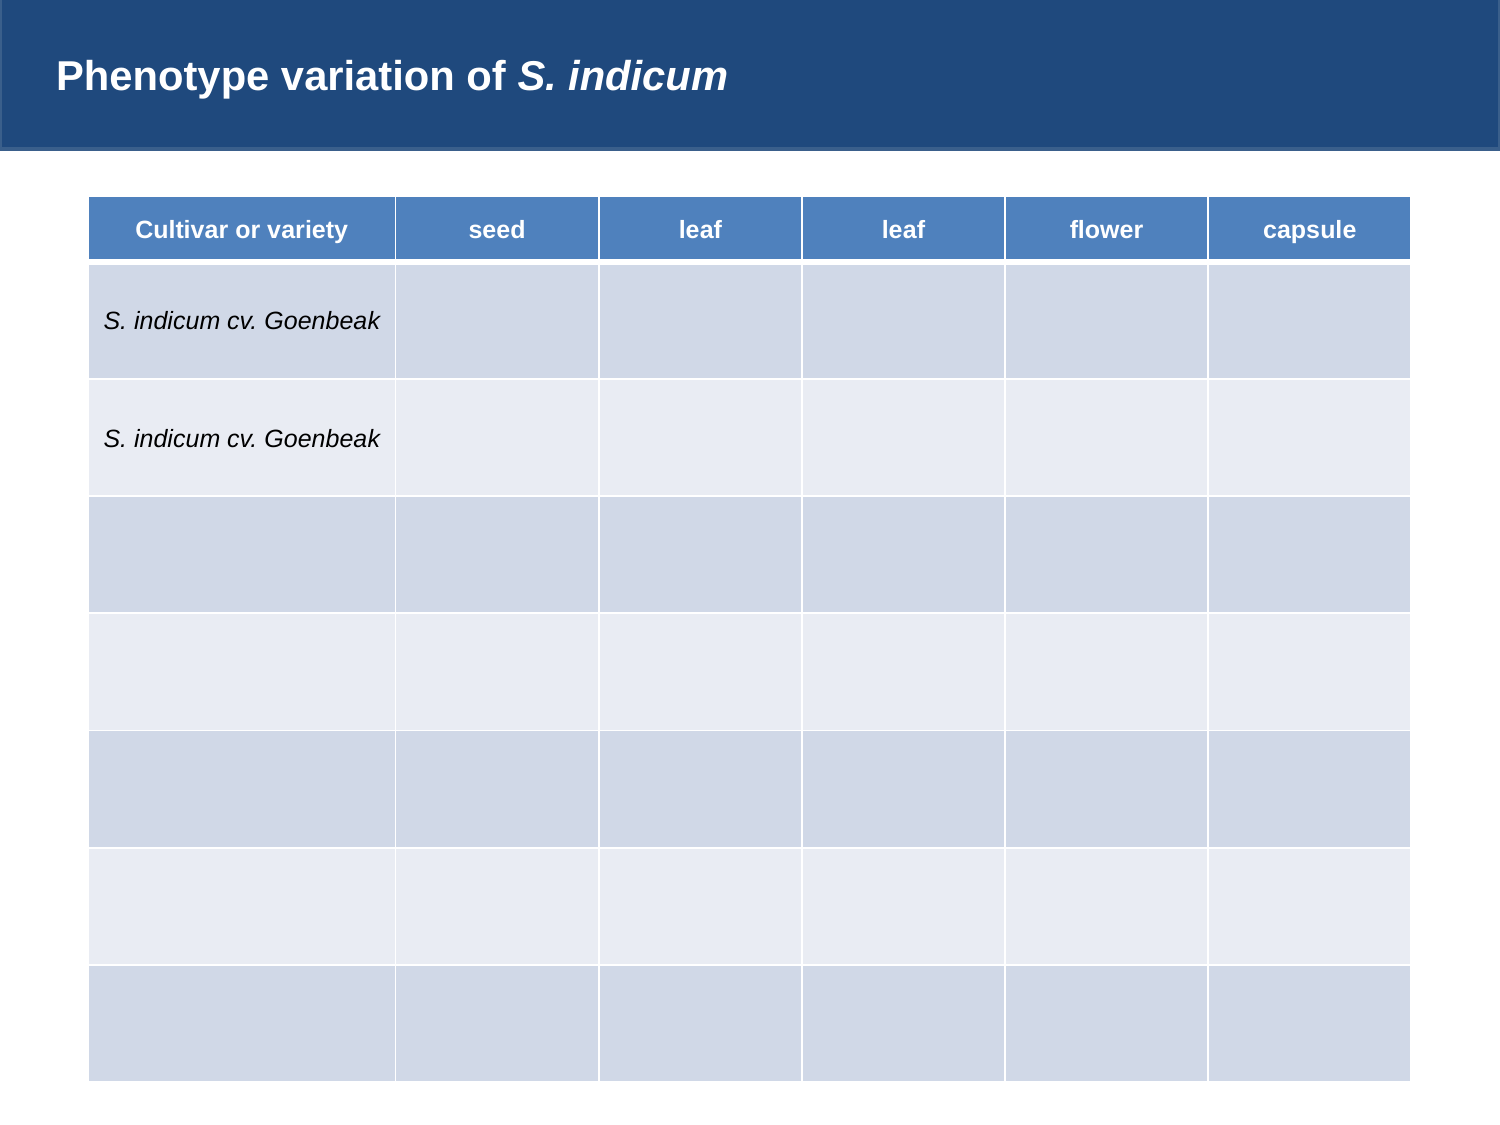

Phenotype variation of S. indicum
| Cultivar or variety | seed | leaf | leaf | flower | capsule |
| --- | --- | --- | --- | --- | --- |
| S. indicum cv. Goenbeak |  |  |  |  |  |
| S. indicum cv. Goenbeak |  |  |  |  |  |
|  |  |  |  |  |  |
|  |  |  |  |  |  |
|  |  |  |  |  |  |
|  |  |  |  |  |  |
|  |  |  |  |  |  |